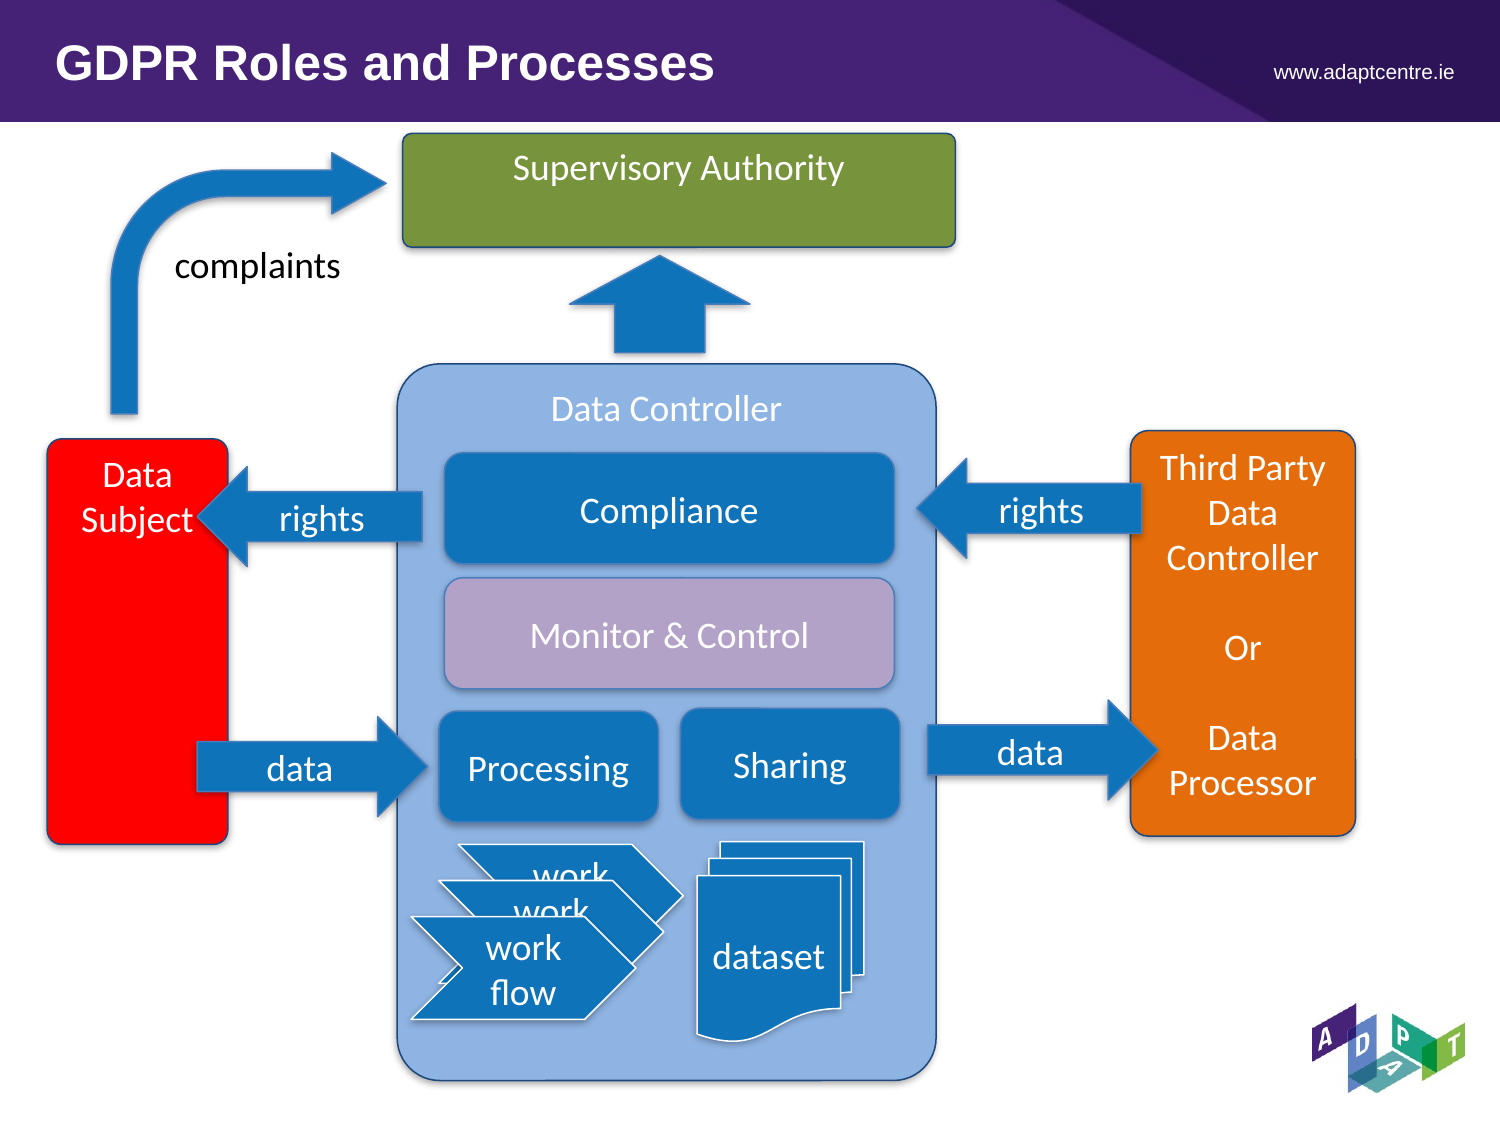

# GDPR Roles and Processes
Supervisory Authority

complaints

Data Controller
Third Party Data Controller

Or

Data Processor
Data Subject
Compliance
rights
rights
Monitor & Control
data
Sharing
Processing
data
dataset
workflow
workflow
workflow